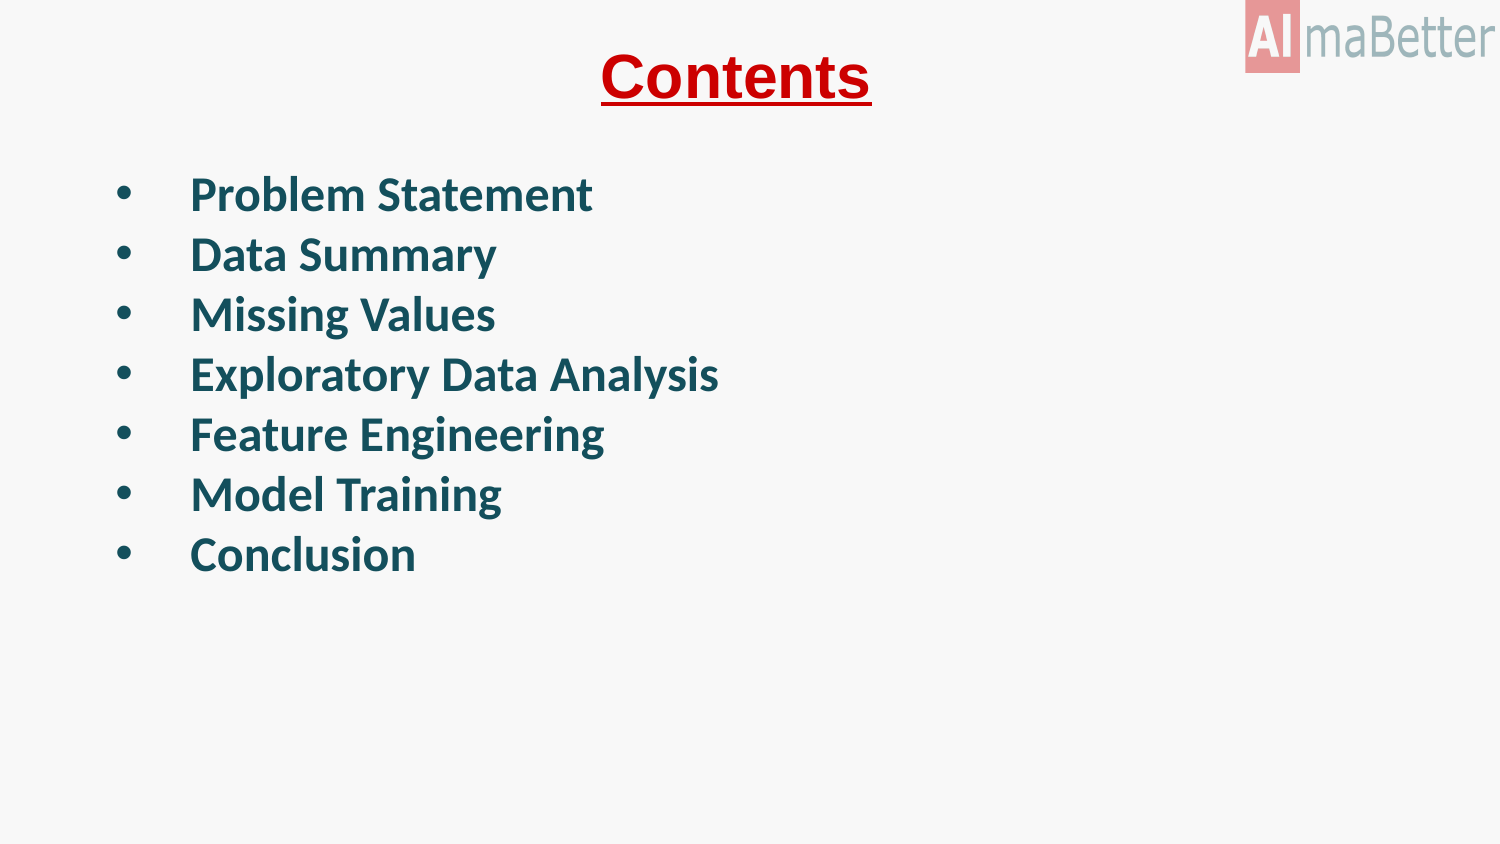

Contents
Problem Statement
Data Summary
Missing Values
Exploratory Data Analysis
Feature Engineering
Model Training
Conclusion